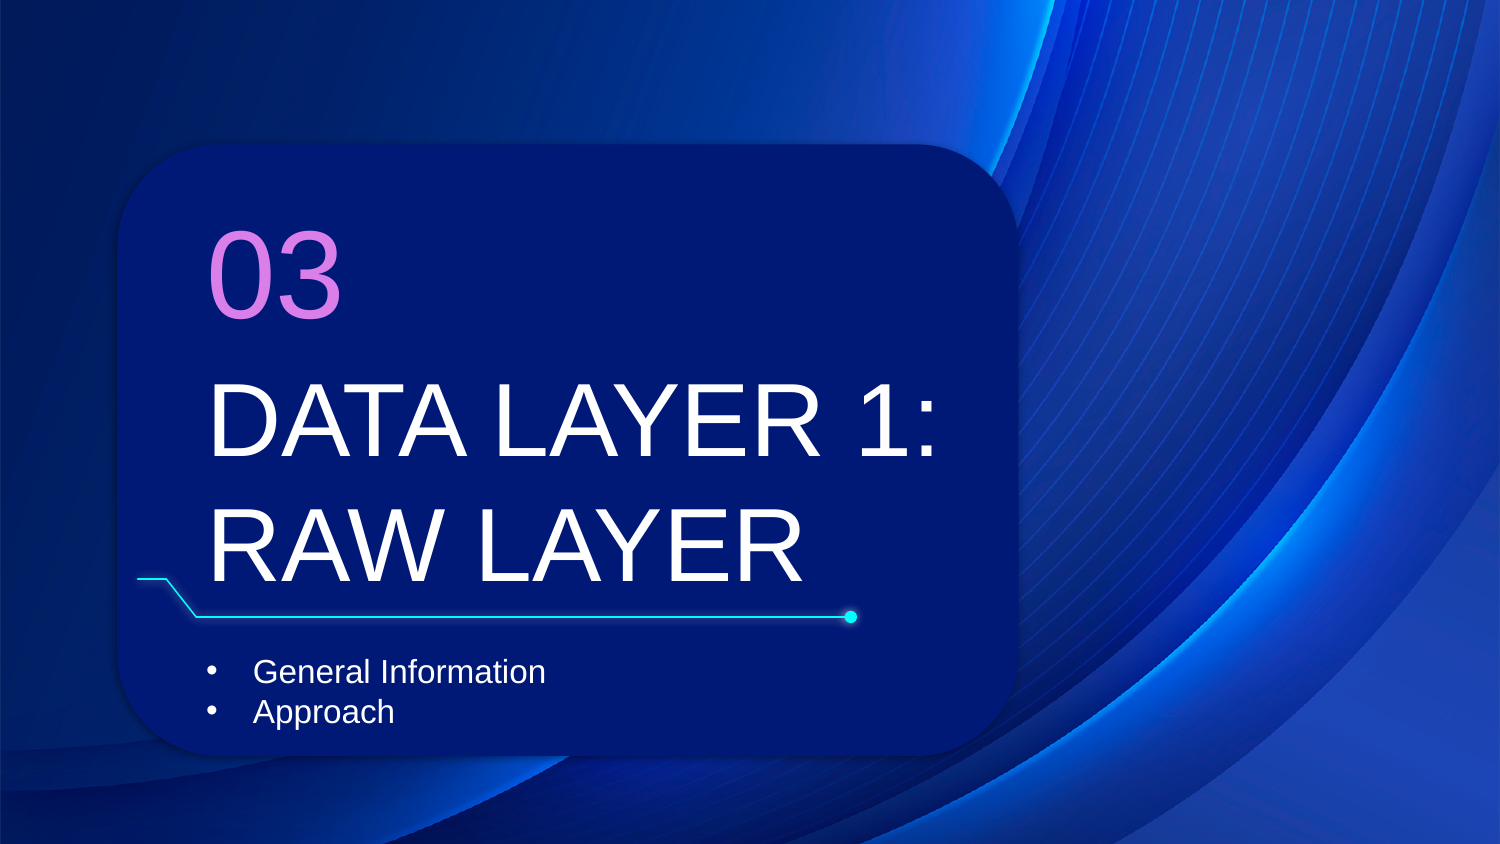

03
# DATA LAYER 1: RAW LAYER
General Information
Approach